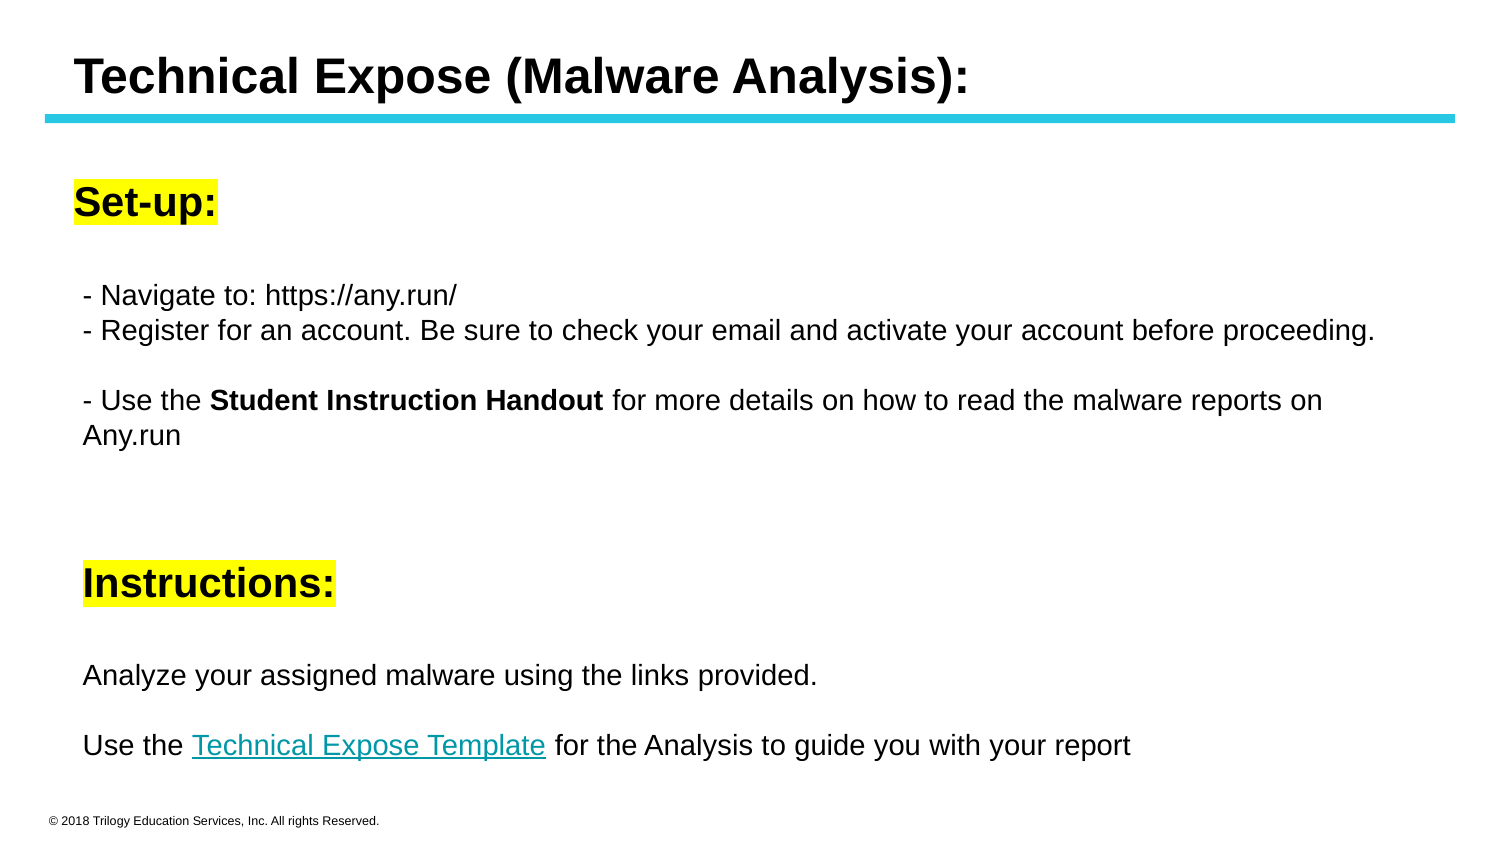

# Technical Expose (Malware Analysis):
Set-up:

- Navigate to: https://any.run/
- Register for an account. Be sure to check your email and activate your account before proceeding.

- Use the Student Instruction Handout for more details on how to read the malware reports on Any.run

Instructions:

Analyze your assigned malware using the links provided.

Use the Technical Expose Template for the Analysis to guide you with your report